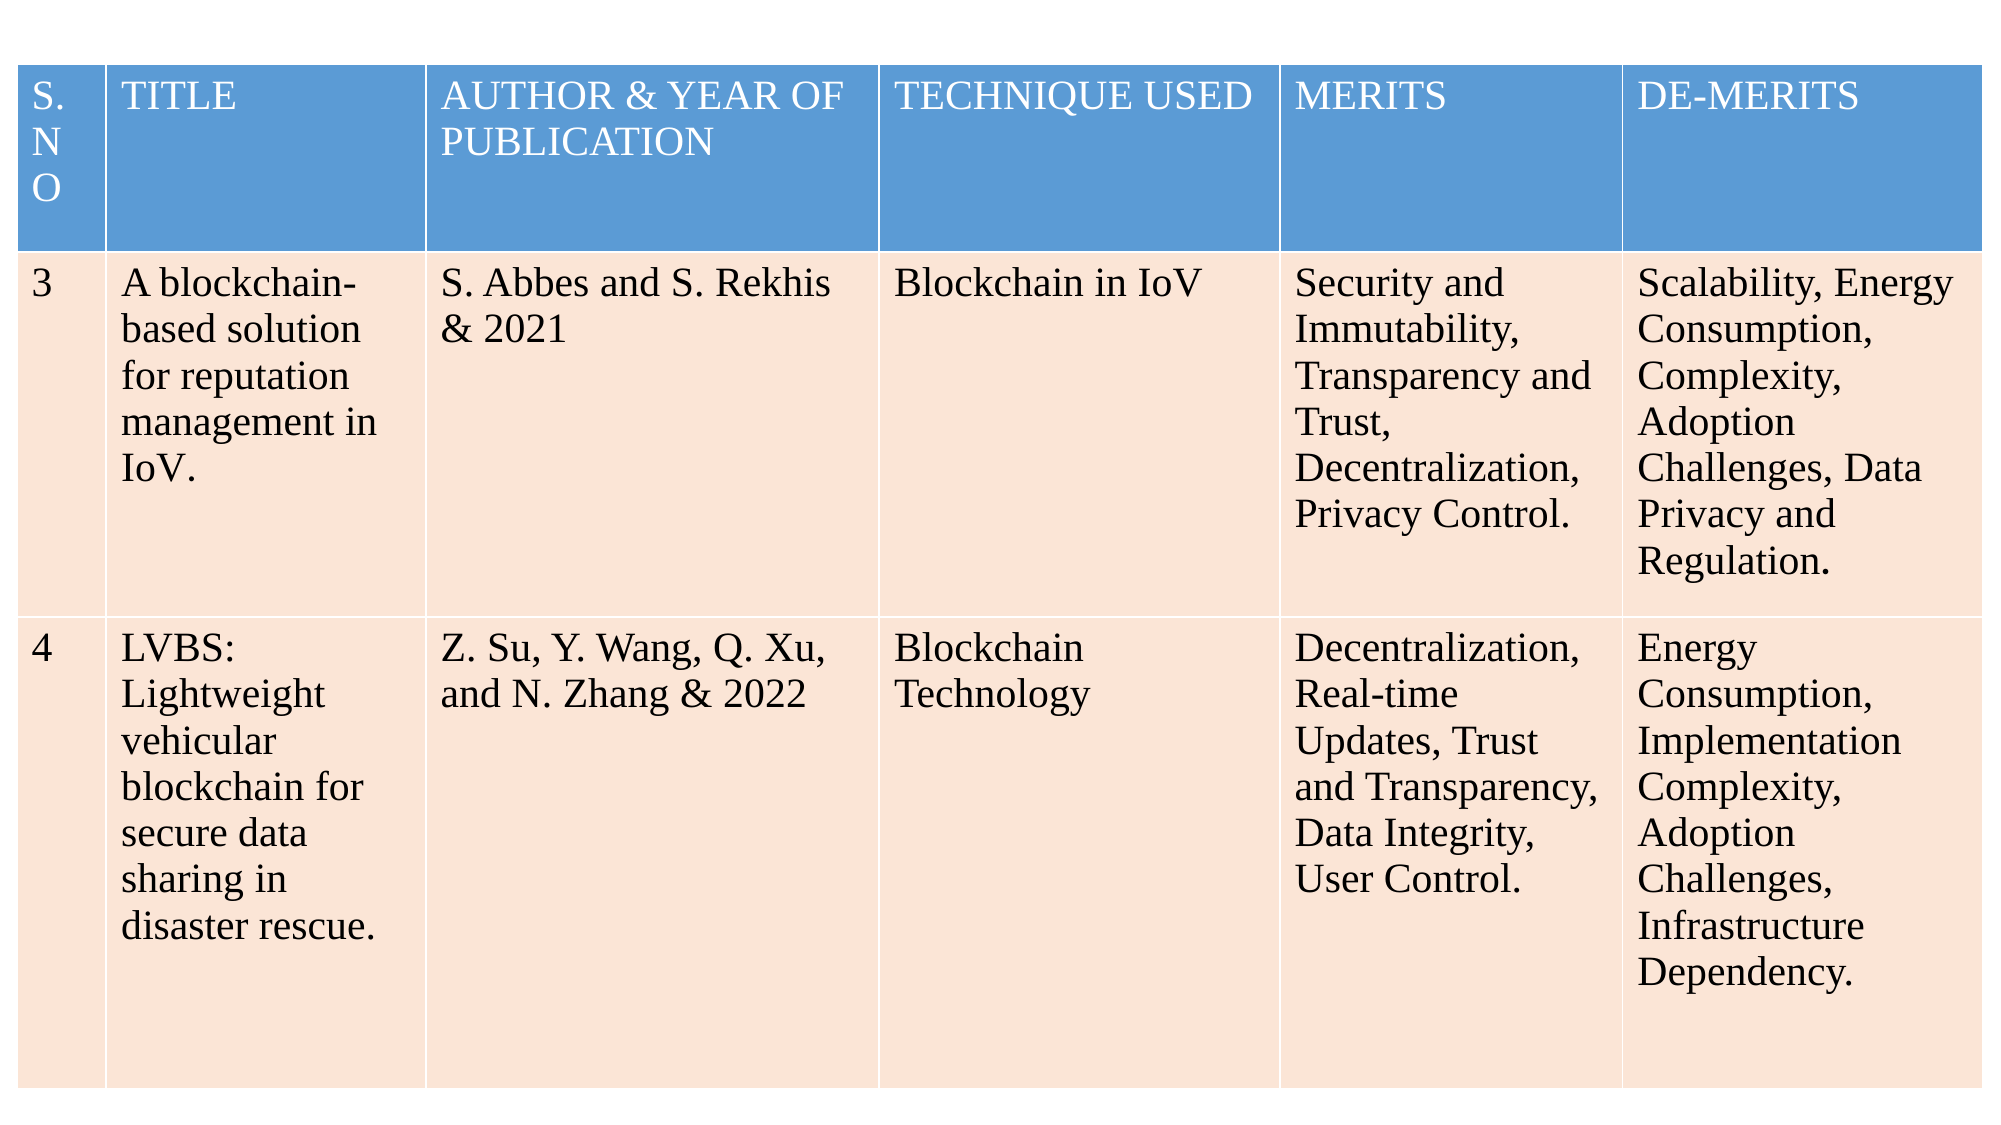

| S.NO | TITLE | AUTHOR & YEAR OF PUBLICATION | TECHNIQUE USED | MERITS | DE-MERITS |
| --- | --- | --- | --- | --- | --- |
| 3 | A blockchain-based solution for reputation management in IoV. | S. Abbes and S. Rekhis & 2021 | Blockchain in IoV | Security and Immutability, Transparency and Trust, Decentralization, Privacy Control. | Scalability, Energy Consumption, Complexity, Adoption Challenges, Data Privacy and Regulation. |
| 4 | LVBS: Lightweight vehicular blockchain for secure data sharing in disaster rescue. | Z. Su, Y. Wang, Q. Xu, and N. Zhang & 2022 | Blockchain Technology | Decentralization, Real-time Updates, Trust and Transparency, Data Integrity, User Control. | Energy Consumption, Implementation Complexity, Adoption Challenges, Infrastructure Dependency. |